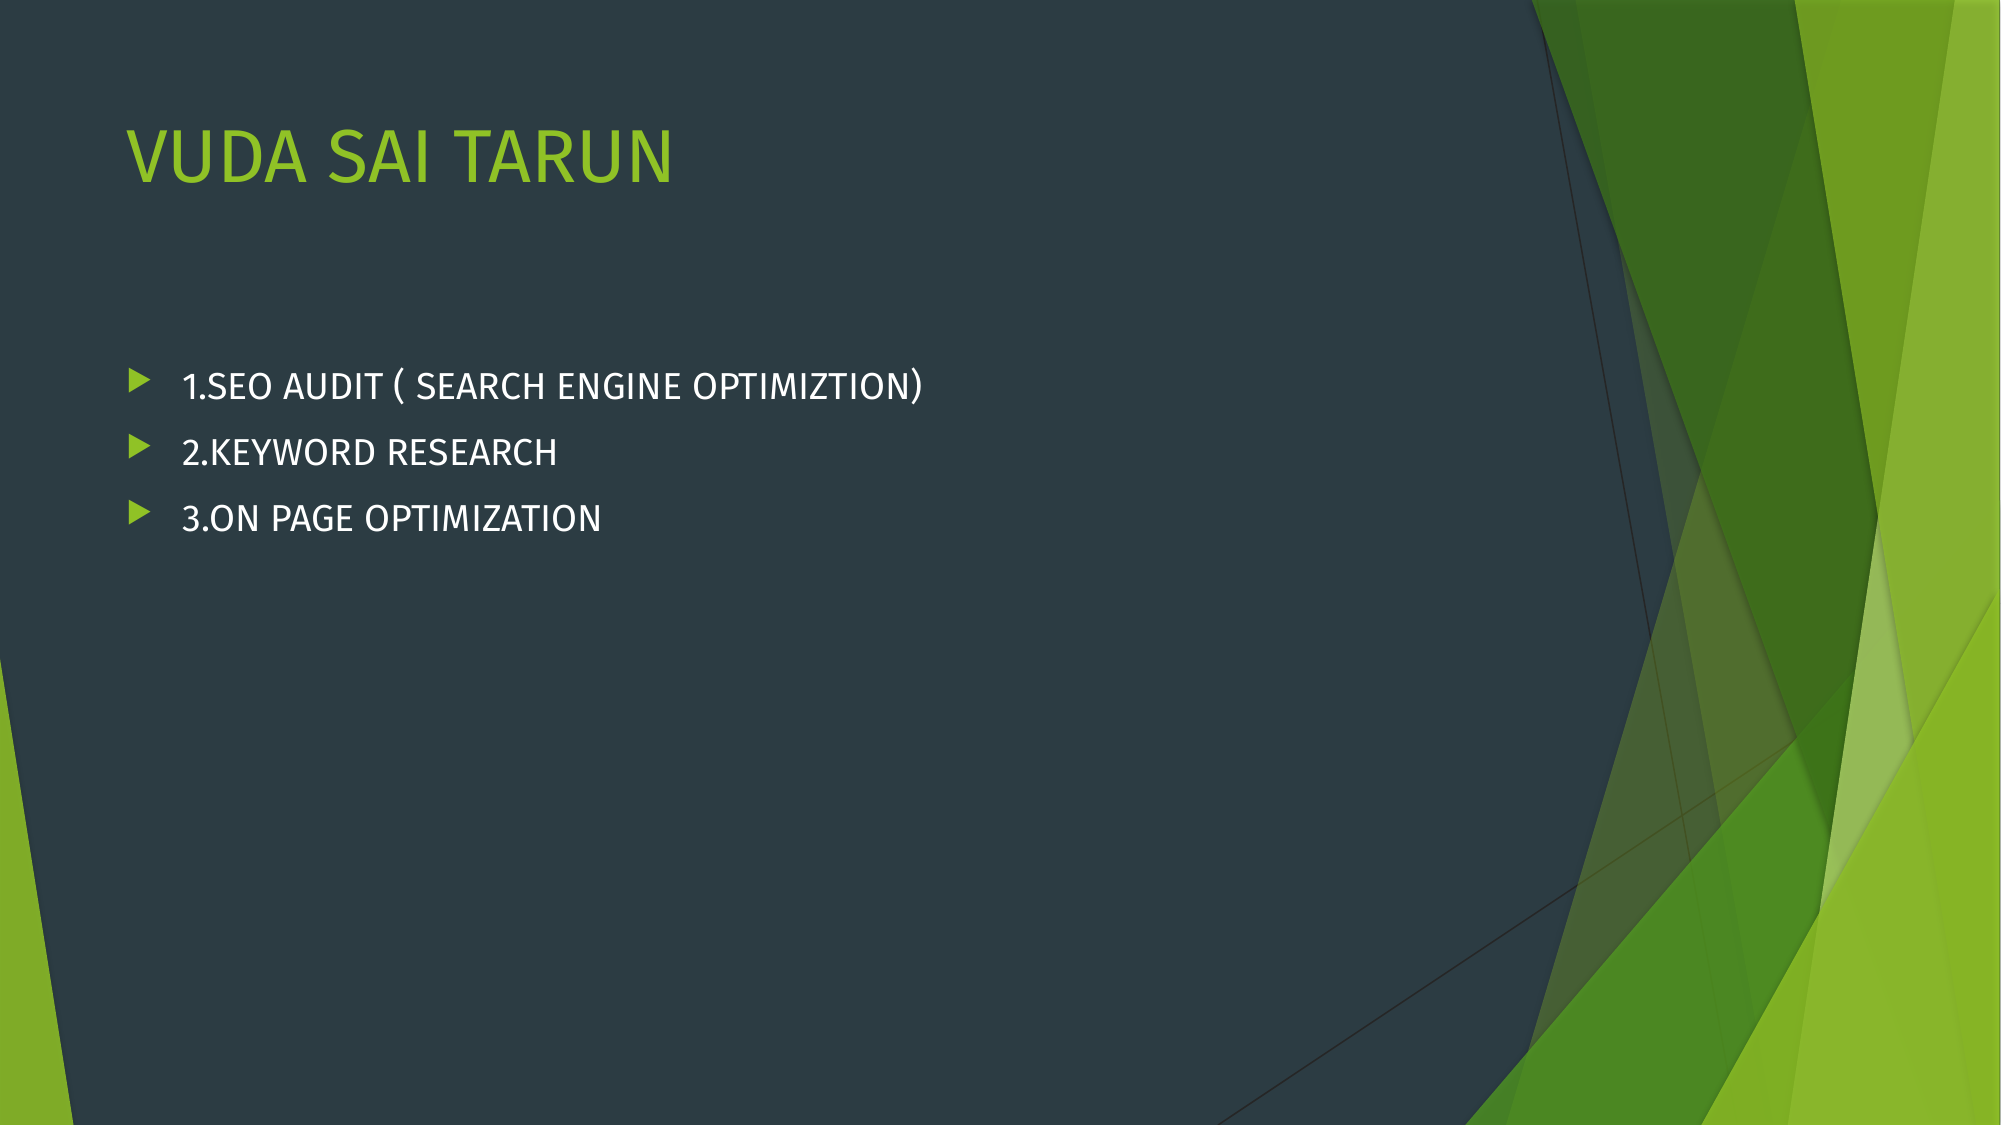

# VUDA SAI TARUN
1.SEO AUDIT ( SEARCH ENGINE OPTIMIZTION)
2.KEYWORD RESEARCH
3.ON PAGE OPTIMIZATION